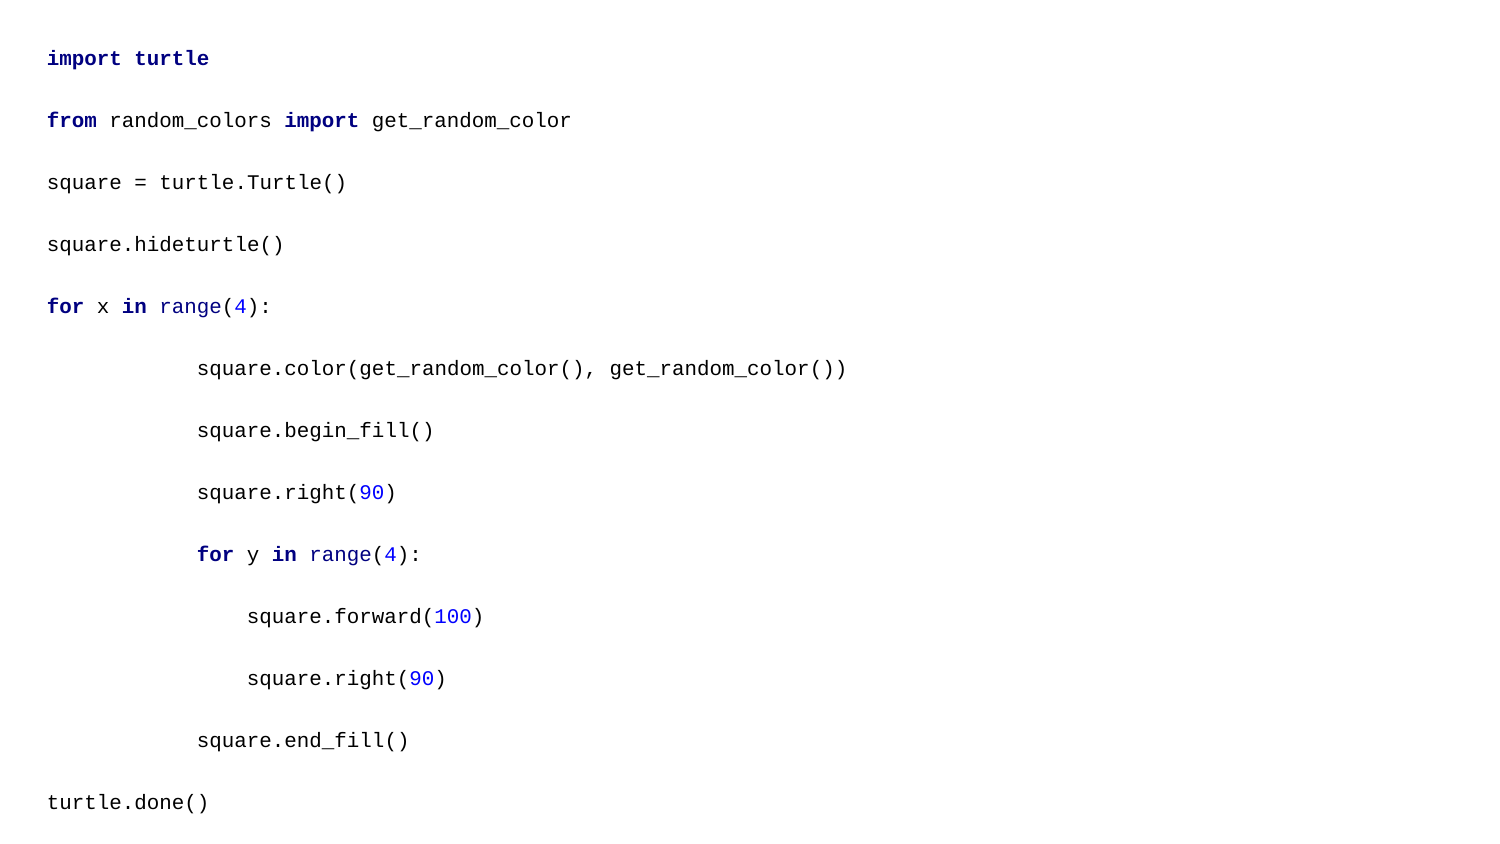

import turtle
from random_colors import get_random_color
square = turtle.Turtle()
square.hideturtle()
for x in range(4):
	square.color(get_random_color(), get_random_color())
	square.begin_fill()
	square.right(90)
	for y in range(4):
    	    square.forward(100)
    	    square.right(90)
	square.end_fill()
turtle.done()